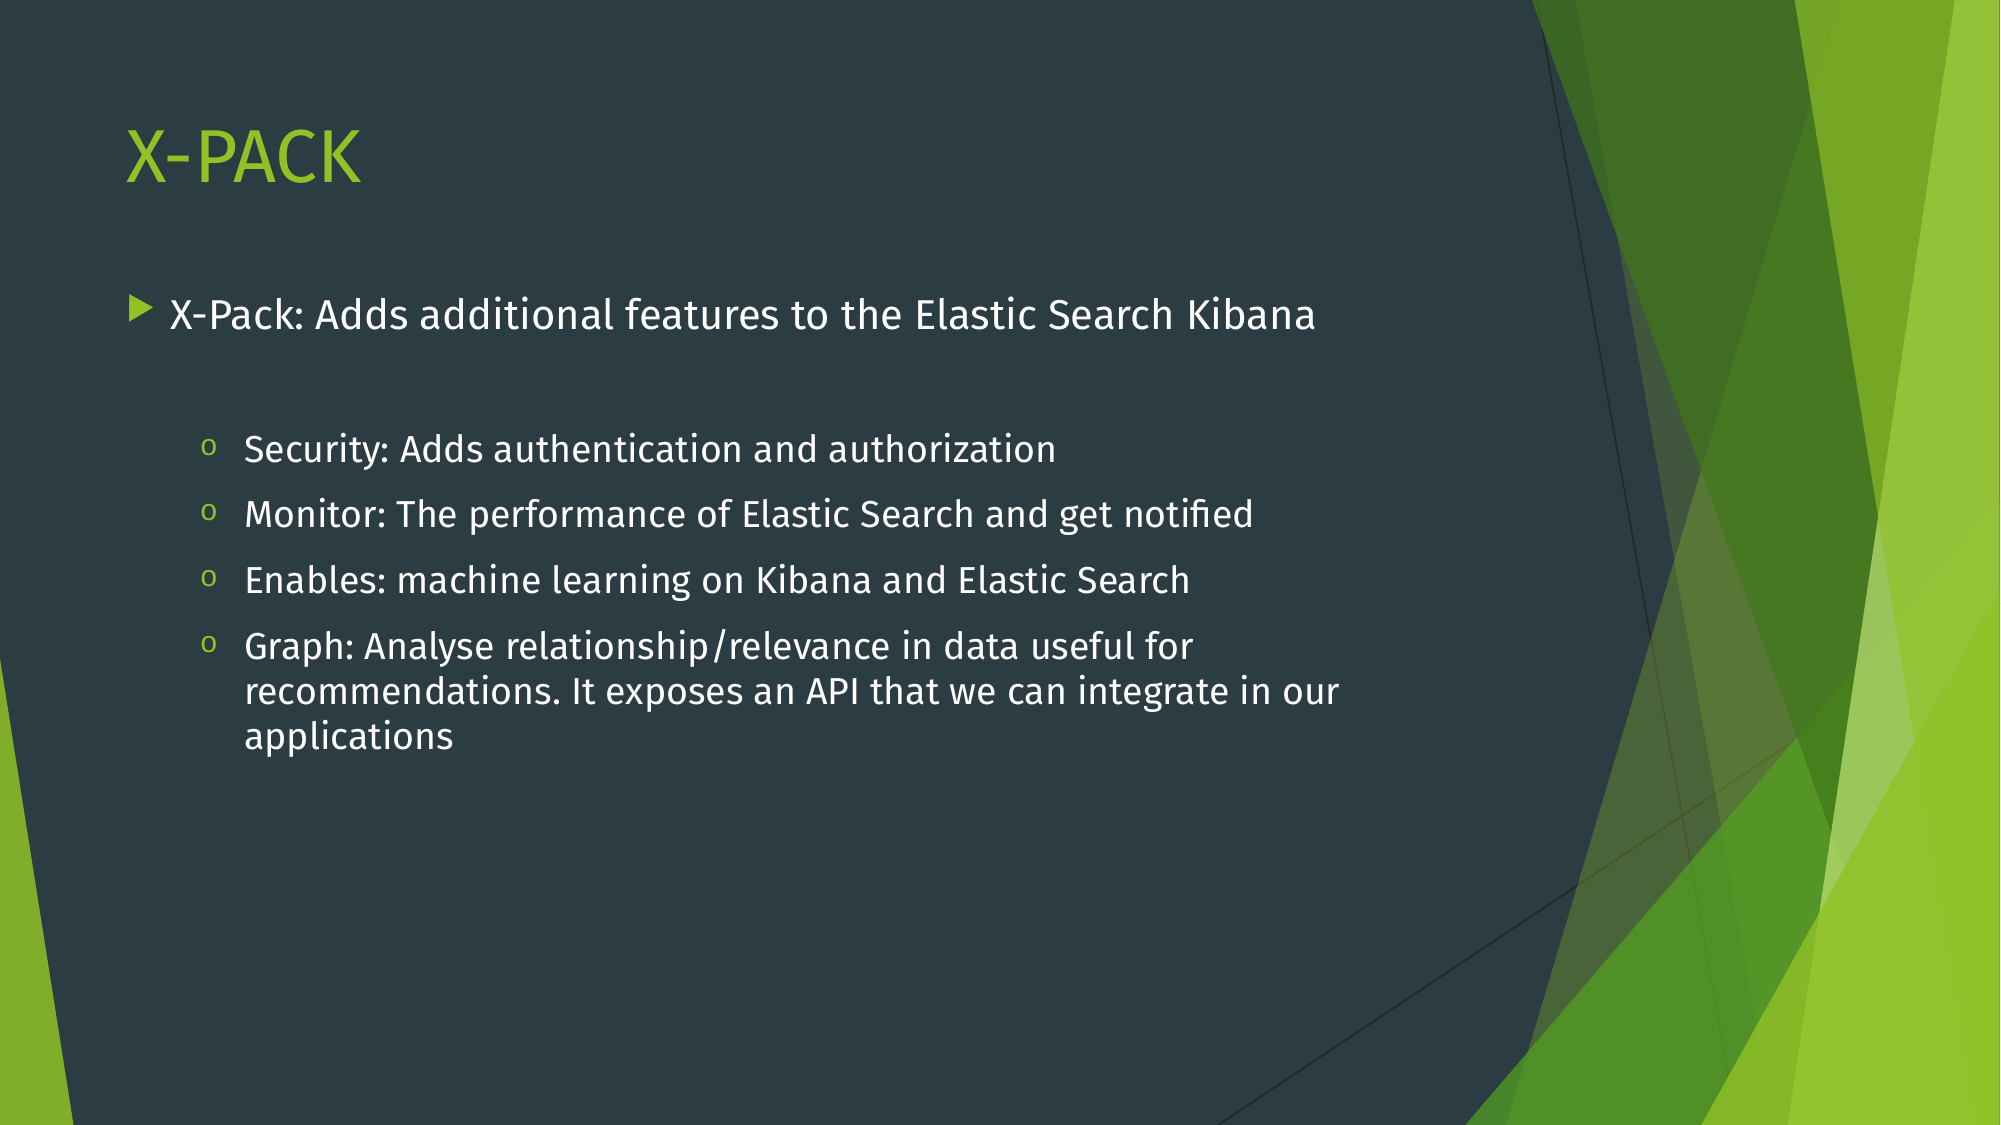

# X-PACK
X-Pack: Adds additional features to the Elastic Search Kibana

Security: Adds authentication and authorization
Monitor: The performance of Elastic Search and get notified
Enables: machine learning on Kibana and Elastic Search
Graph: Analyse relationship/relevance in data useful for recommendations. It exposes an API that we can integrate in our applications